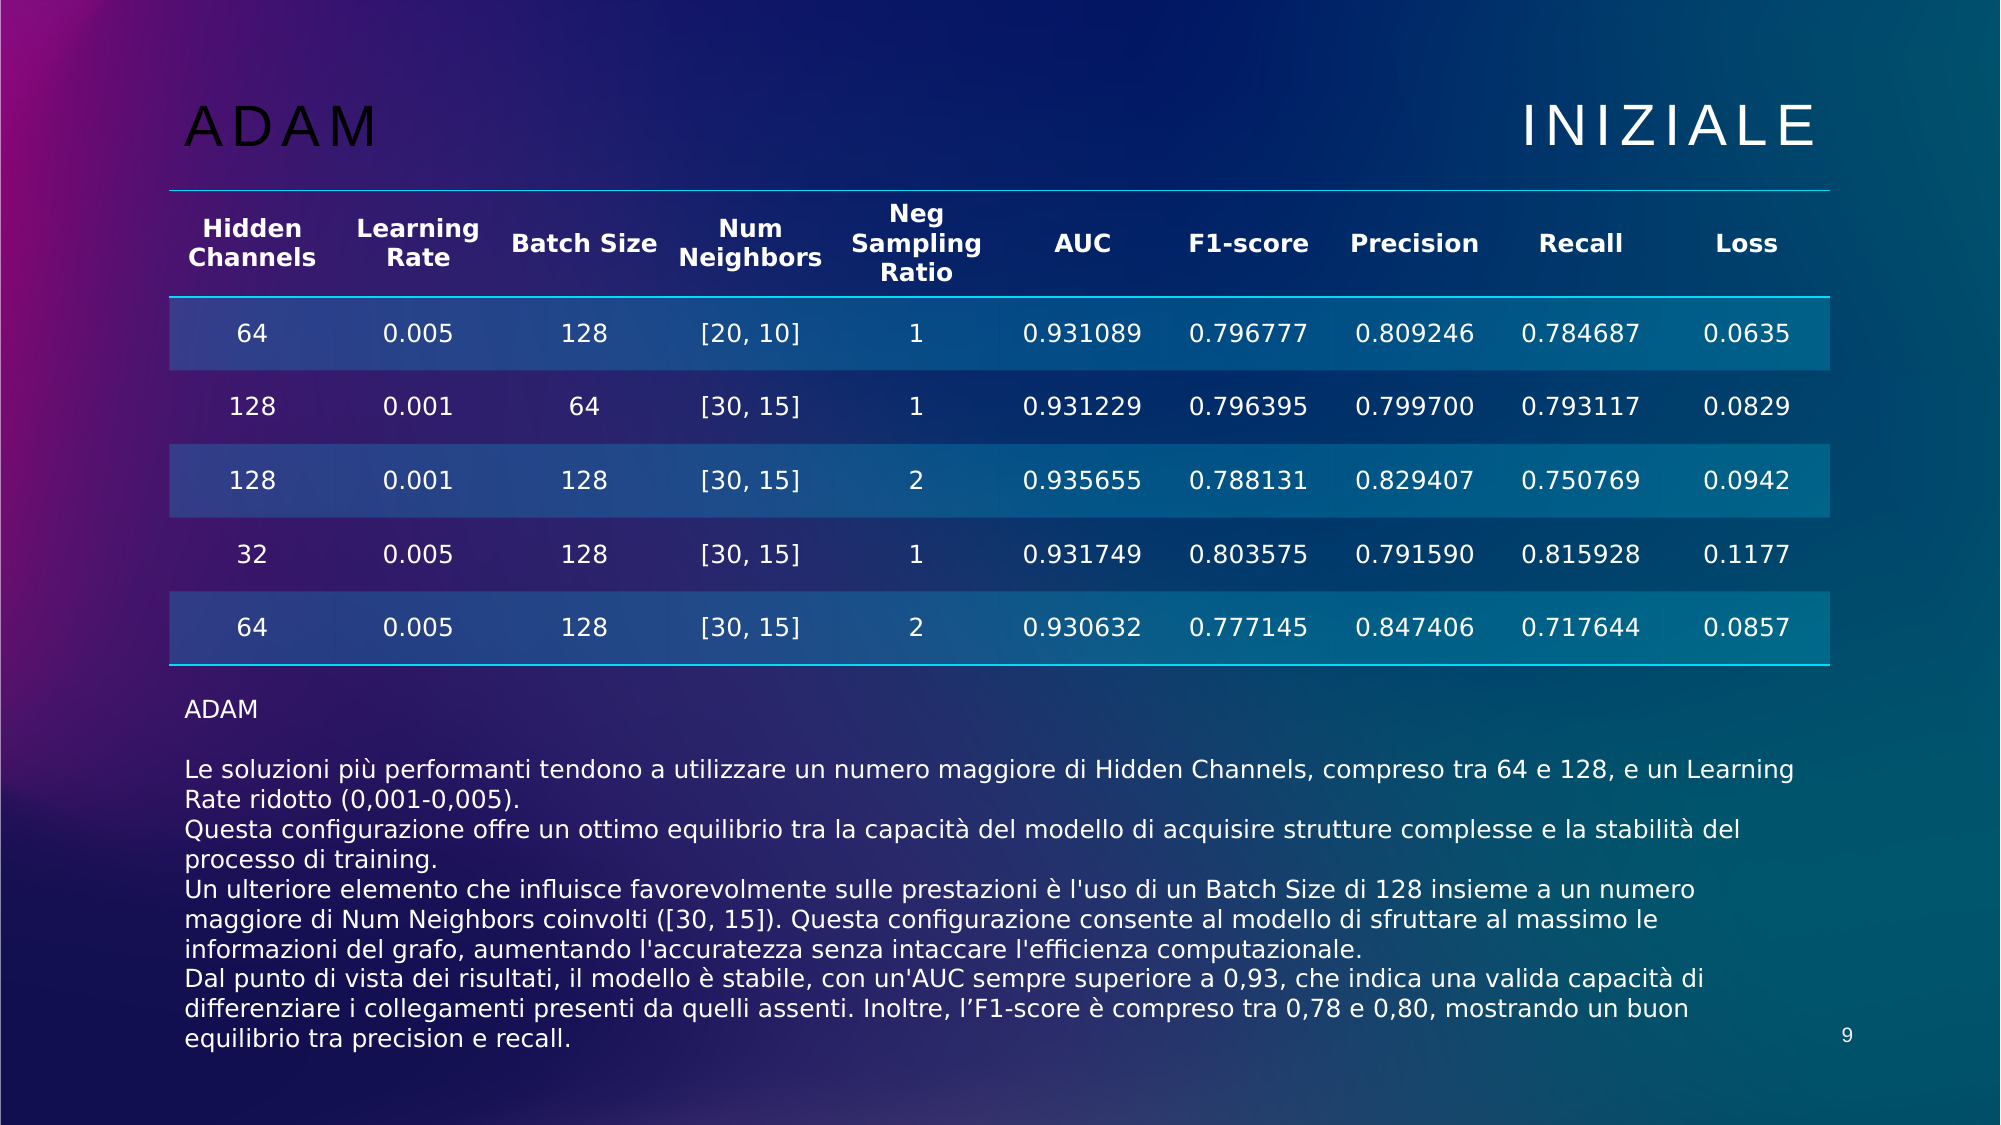

Iniziale
# adam
| Hidden Channels | Learning Rate | Batch Size | Num Neighbors | Neg Sampling Ratio | AUC | F1-score | Precision | Recall | Loss |
| --- | --- | --- | --- | --- | --- | --- | --- | --- | --- |
| 64 | 0.005 | 128 | [20, 10] | 1 | 0.931089 | 0.796777 | 0.809246 | 0.784687 | 0.0635 |
| 128 | 0.001 | 64 | [30, 15] | 1 | 0.931229 | 0.796395 | 0.799700 | 0.793117 | 0.0829 |
| 128 | 0.001 | 128 | [30, 15] | 2 | 0.935655 | 0.788131 | 0.829407 | 0.750769 | 0.0942 |
| 32 | 0.005 | 128 | [30, 15] | 1 | 0.931749 | 0.803575 | 0.791590 | 0.815928 | 0.1177 |
| 64 | 0.005 | 128 | [30, 15] | 2 | 0.930632 | 0.777145 | 0.847406 | 0.717644 | 0.0857 |
ADAM

Le soluzioni più performanti tendono a utilizzare un numero maggiore di Hidden Channels, compreso tra 64 e 128, e un Learning Rate ridotto (0,001-0,005).
Questa configurazione offre un ottimo equilibrio tra la capacità del modello di acquisire strutture complesse e la stabilità del processo di training.
Un ulteriore elemento che influisce favorevolmente sulle prestazioni è l'uso di un Batch Size di 128 insieme a un numero maggiore di Num Neighbors coinvolti ([30, 15]). Questa configurazione consente al modello di sfruttare al massimo le informazioni del grafo, aumentando l'accuratezza senza intaccare l'efficienza computazionale.
Dal punto di vista dei risultati, il modello è stabile, con un'AUC sempre superiore a 0,93, che indica una valida capacità di differenziare i collegamenti presenti da quelli assenti. Inoltre, l’F1-score è compreso tra 0,78 e 0,80, mostrando un buon equilibrio tra precision e recall.
9